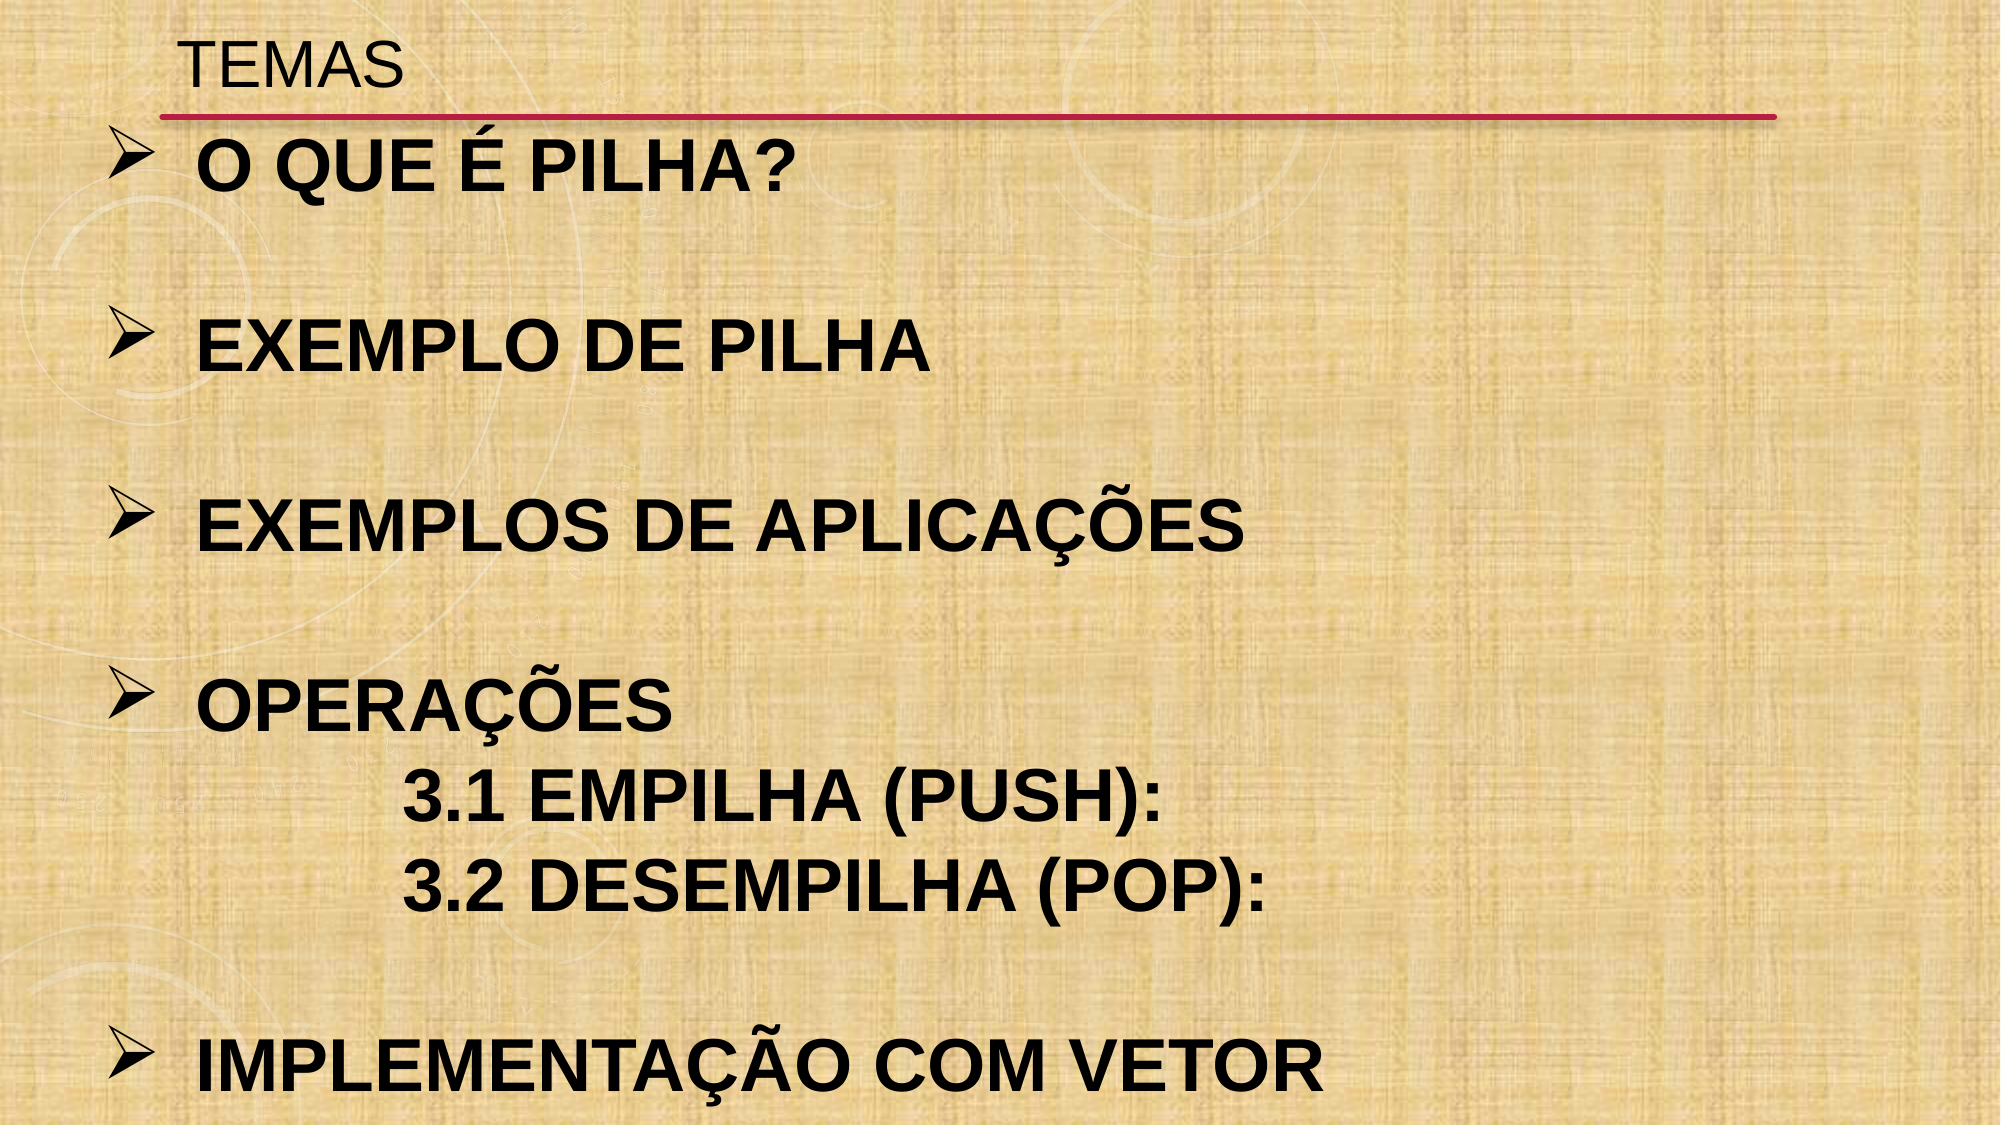

TEMAS

O QUE É PILHA?

EXEMPLO DE PILHA

EXEMPLOS DE APLICAÇÕES

OPERAÇÕES
		3.1 EMPILHA (PUSH):
		3.2 DESEMPILHA (POP):

IMPLEMENTAÇÃO COM VETOR